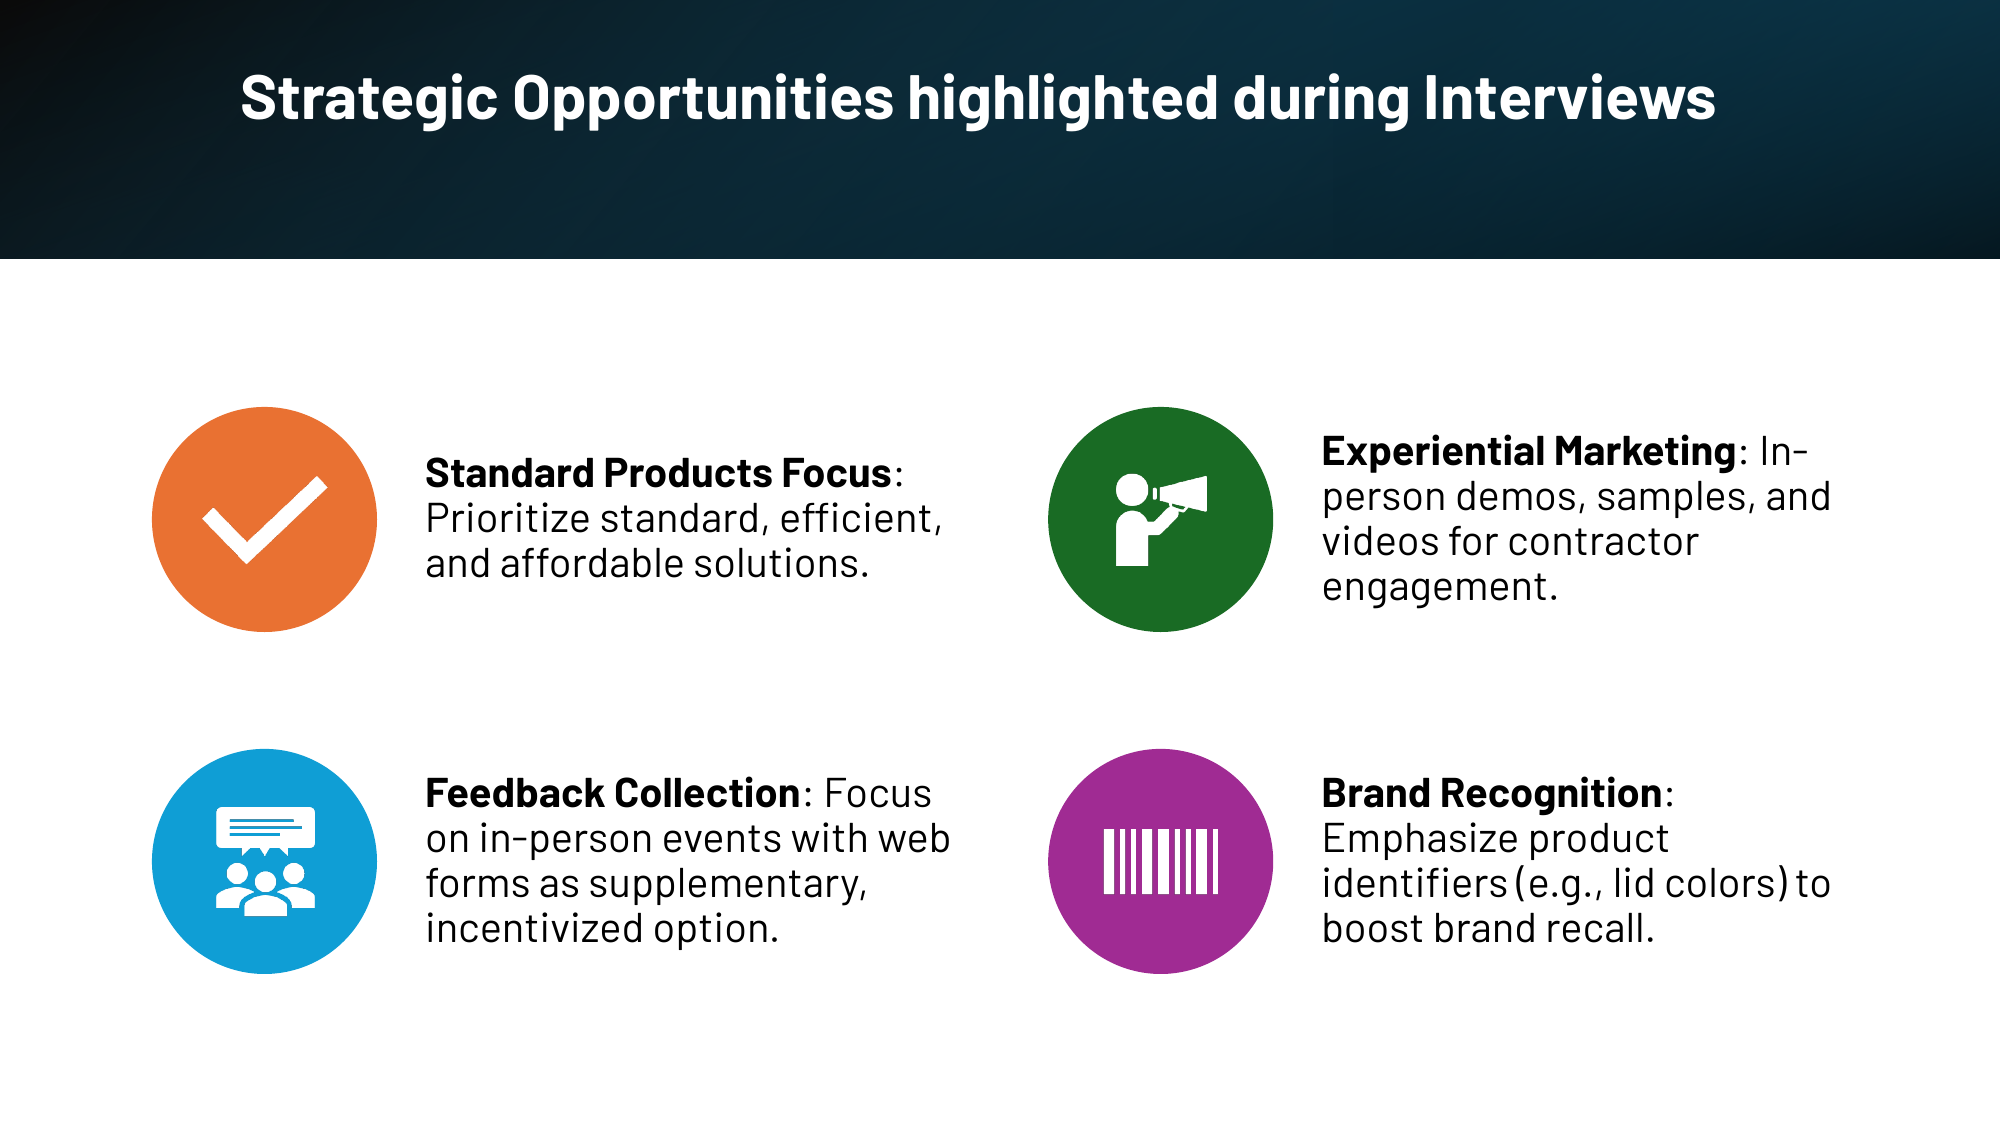

# Strategic Opportunities highlighted during Interviews
Standard Products Focus: Prioritize standard, efficient, and affordable solutions.
Experiential Marketing: In-person demos, samples, and videos for contractor engagement.
Feedback Collection: Focus on in-person events with web forms as supplementary, incentivized option.
Brand Recognition: Emphasize product identifiers (e.g., lid colors) to boost brand recall.